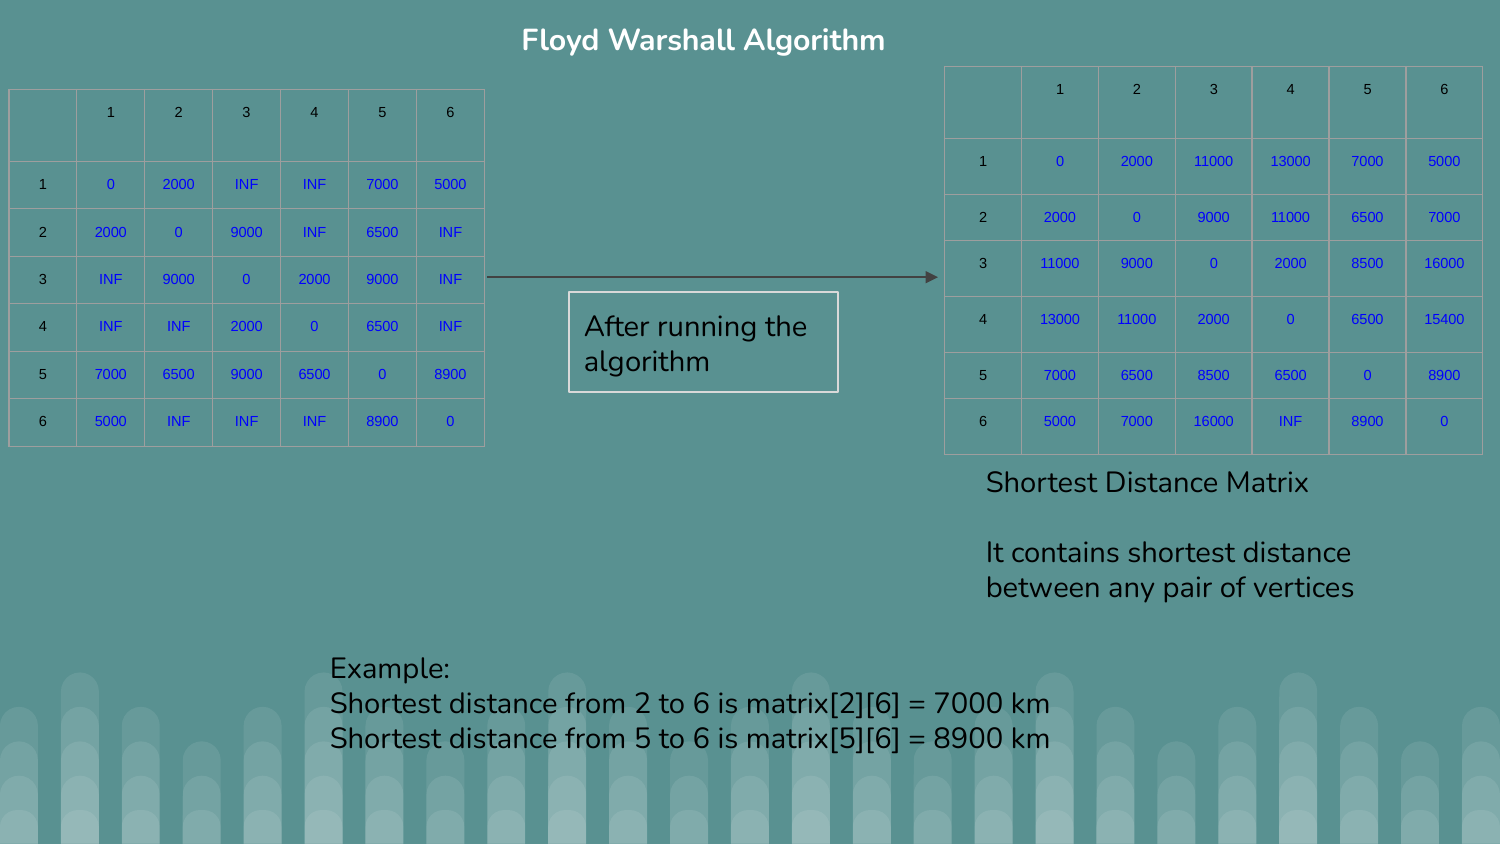

Floyd Warshall Algorithm
|  | 1 | 2 | 3 | 4 | 5 | 6 |
| --- | --- | --- | --- | --- | --- | --- |
| 1 | 0 | 2000 | 11000 | 13000 | 7000 | 5000 |
| 2 | 2000 | 0 | 9000 | 11000 | 6500 | 7000 |
| 3 | 11000 | 9000 | 0 | 2000 | 8500 | 16000 |
| 4 | 13000 | 11000 | 2000 | 0 | 6500 | 15400 |
| 5 | 7000 | 6500 | 8500 | 6500 | 0 | 8900 |
| 6 | 5000 | 7000 | 16000 | INF | 8900 | 0 |
|  | 1 | 2 | 3 | 4 | 5 | 6 |
| --- | --- | --- | --- | --- | --- | --- |
| 1 | 0 | 2000 | INF | INF | 7000 | 5000 |
| 2 | 2000 | 0 | 9000 | INF | 6500 | INF |
| 3 | INF | 9000 | 0 | 2000 | 9000 | INF |
| 4 | INF | INF | 2000 | 0 | 6500 | INF |
| 5 | 7000 | 6500 | 9000 | 6500 | 0 | 8900 |
| 6 | 5000 | INF | INF | INF | 8900 | 0 |
After running the algorithm
Shortest Distance Matrix

It contains shortest distance between any pair of vertices
Example:
Shortest distance from 2 to 6 is matrix[2][6] = 7000 km
Shortest distance from 5 to 6 is matrix[5][6] = 8900 km